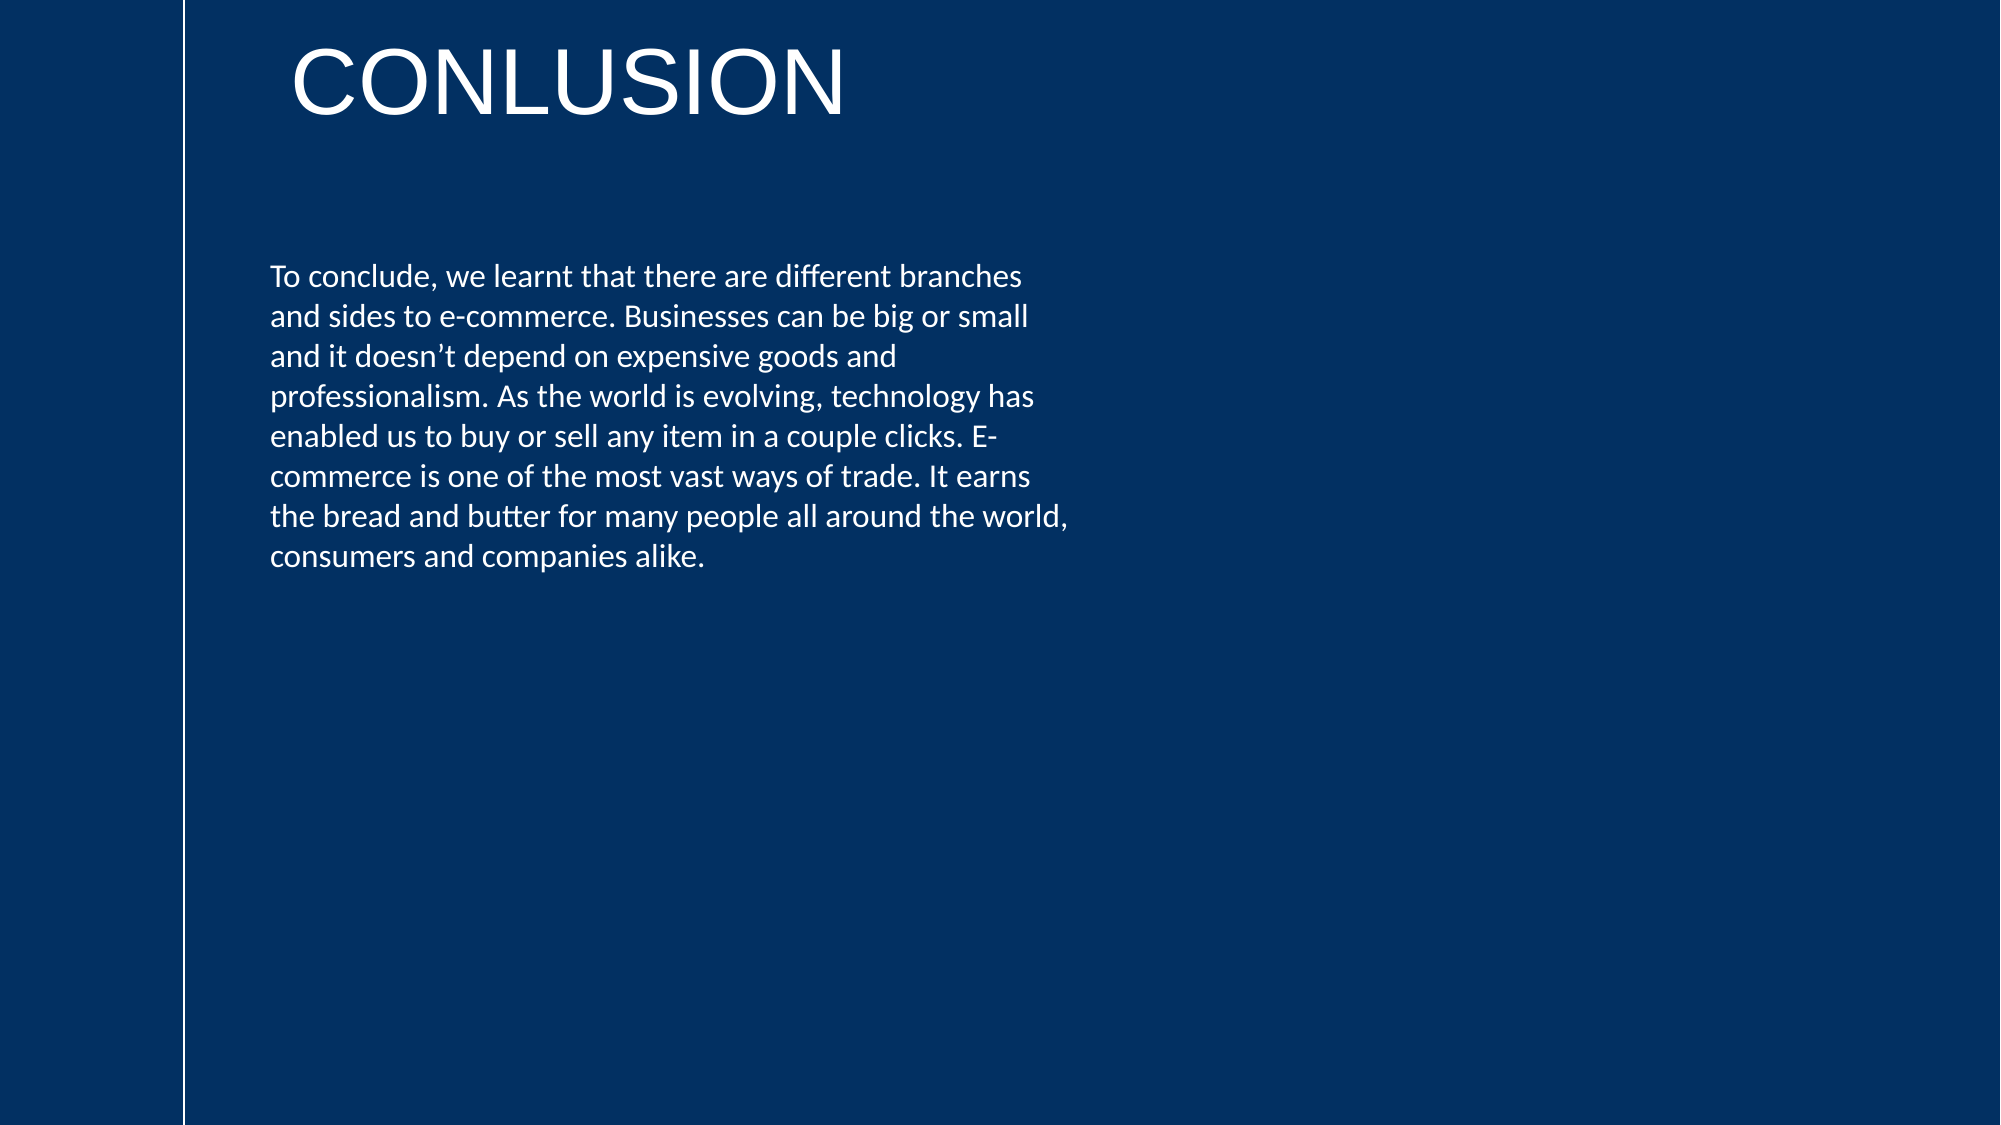

# CONLUSION
To conclude, we learnt that there are different branches and sides to e-commerce. Businesses can be big or small and it doesn’t depend on expensive goods and professionalism. As the world is evolving, technology has enabled us to buy or sell any item in a couple clicks. E-commerce is one of the most vast ways of trade. It earns the bread and butter for many people all around the world, consumers and companies alike.